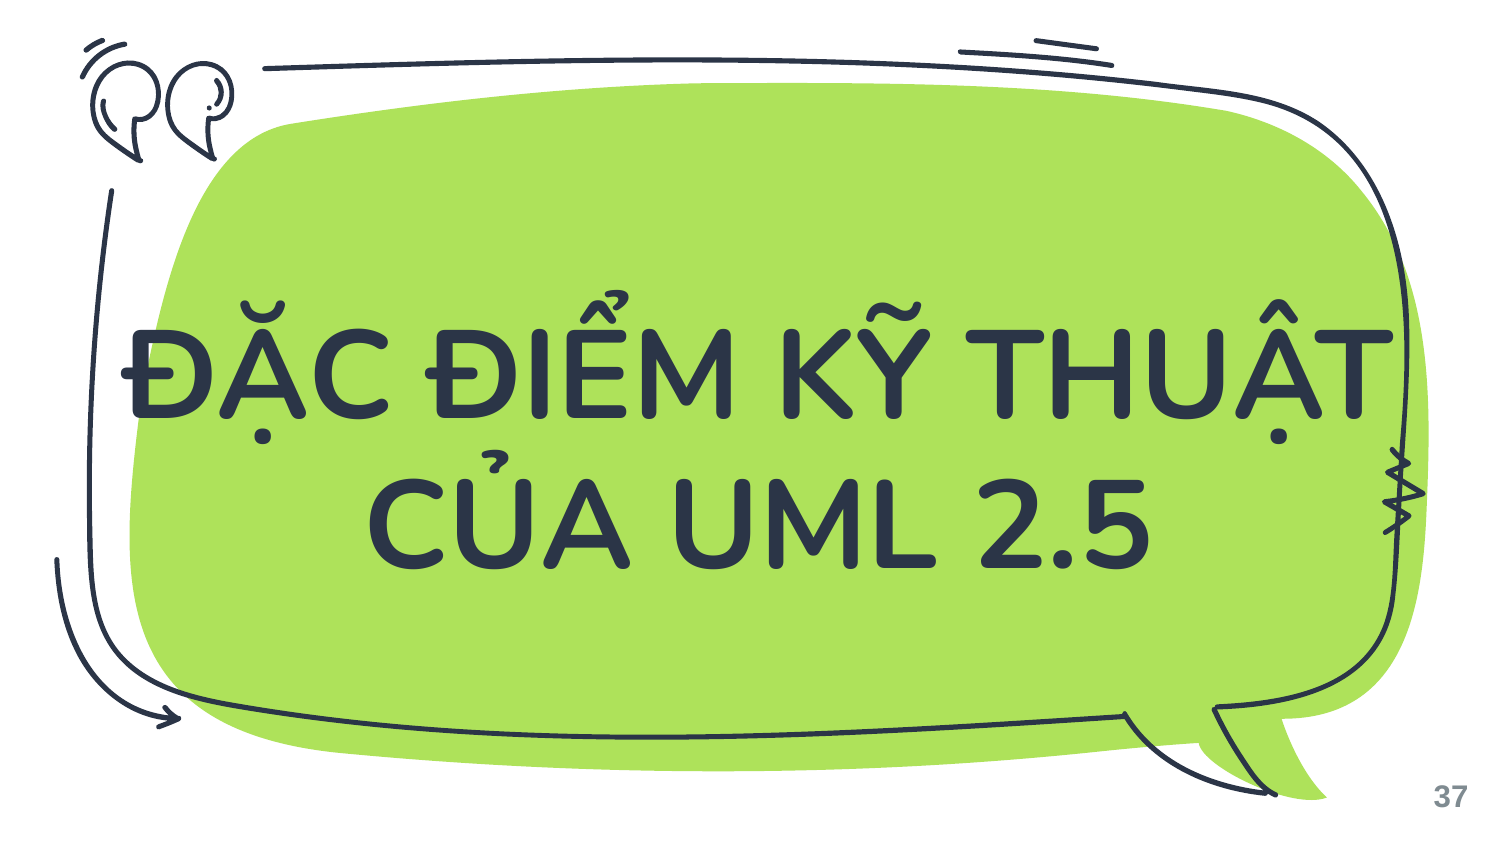

ĐẶC ĐIỂM KỸ THUẬT CỦA UML 2.5
37